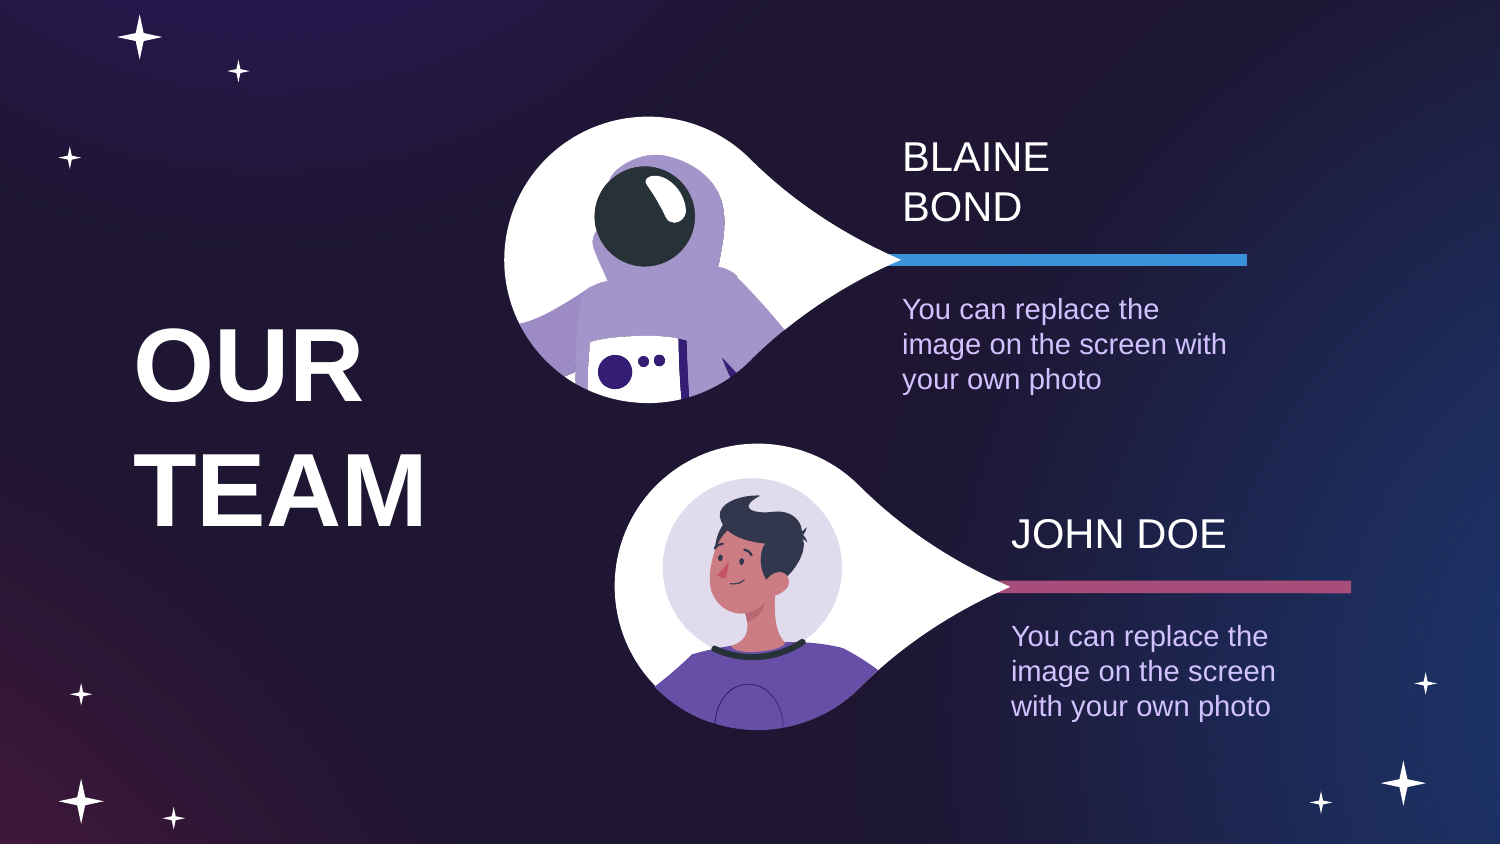

BLAINE BOND
# OUR TEAM
You can replace the image on the screen with your own photo

JOHN DOE
You can replace the image on the screen with your own photo